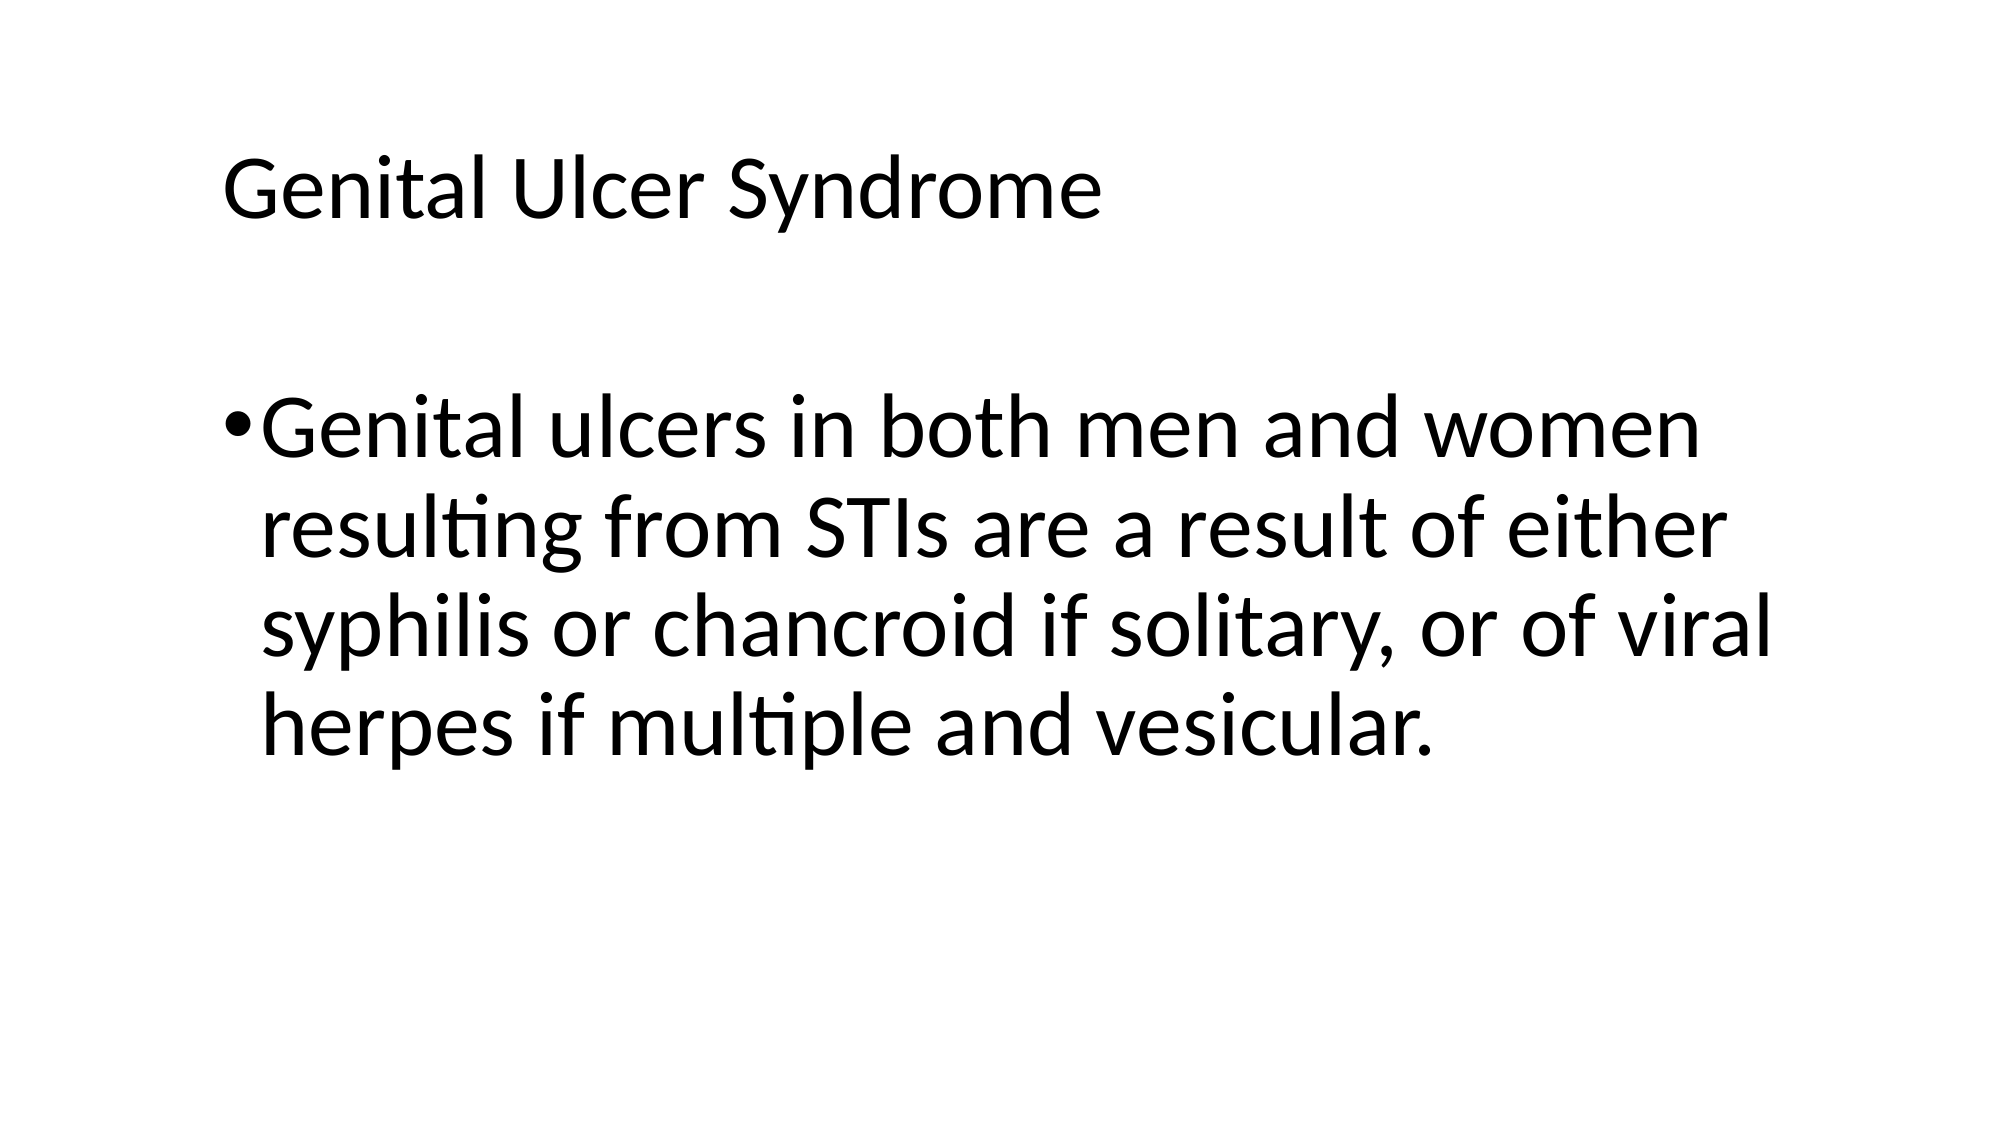

Genital Ulcer Syndrome

Genital ulcers in both men and women resulting from STIs are a result of either syphilis or chancroid if solitary, or of viral herpes if multiple and vesicular.